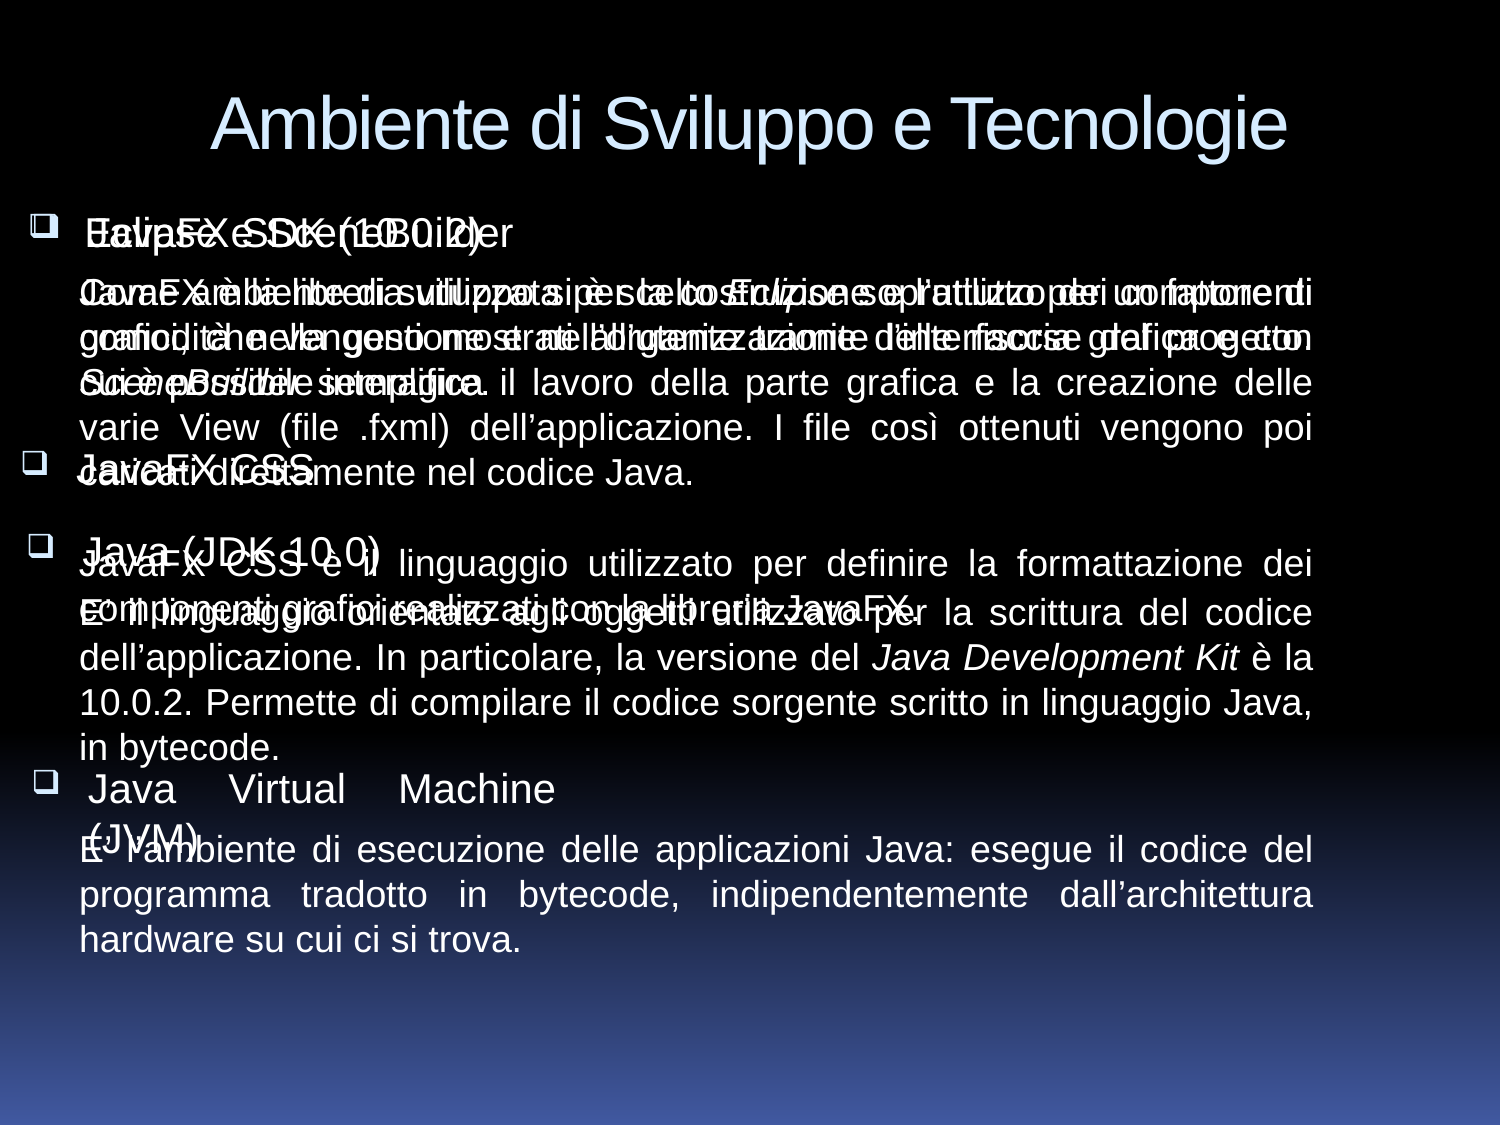

Ambiente di Sviluppo e Tecnologie
Eclipse e SceneBuilder

JavaFX SDK (10.0.2)
JavaFX è la libreria utilizzata per la costruzione e l’utilizzo dei componenti grafici, che vengono mostrati all’utente tramite l’interfaccia grafica e con cui è possibile interagire.
Come ambiente di sviluppo si è scelto Eclipse soprattutto per un fattore di comodità nella gestione e nell’organizzazione delle risorse del progetto. SceneBuilder semplifica il lavoro della parte grafica e la creazione delle varie View (file .fxml) dell’applicazione. I file così ottenuti vengono poi caricati direttamente nel codice Java.
JavaFX CSS
Java (JDK 10.0)
JavaFX CSS è il linguaggio utilizzato per definire la formattazione dei componenti grafici realizzati con la libreria JavaFX.
E’ il linguaggio orientato agli oggetti utilizzato per la scrittura del codice dell’applicazione. In particolare, la versione del Java Development Kit è la 10.0.2. Permette di compilare il codice sorgente scritto in linguaggio Java, in bytecode.
Java Virtual Machine (JVM)
E’ l’ambiente di esecuzione delle applicazioni Java: esegue il codice del programma tradotto in bytecode, indipendentemente dall’architettura hardware su cui ci si trova.